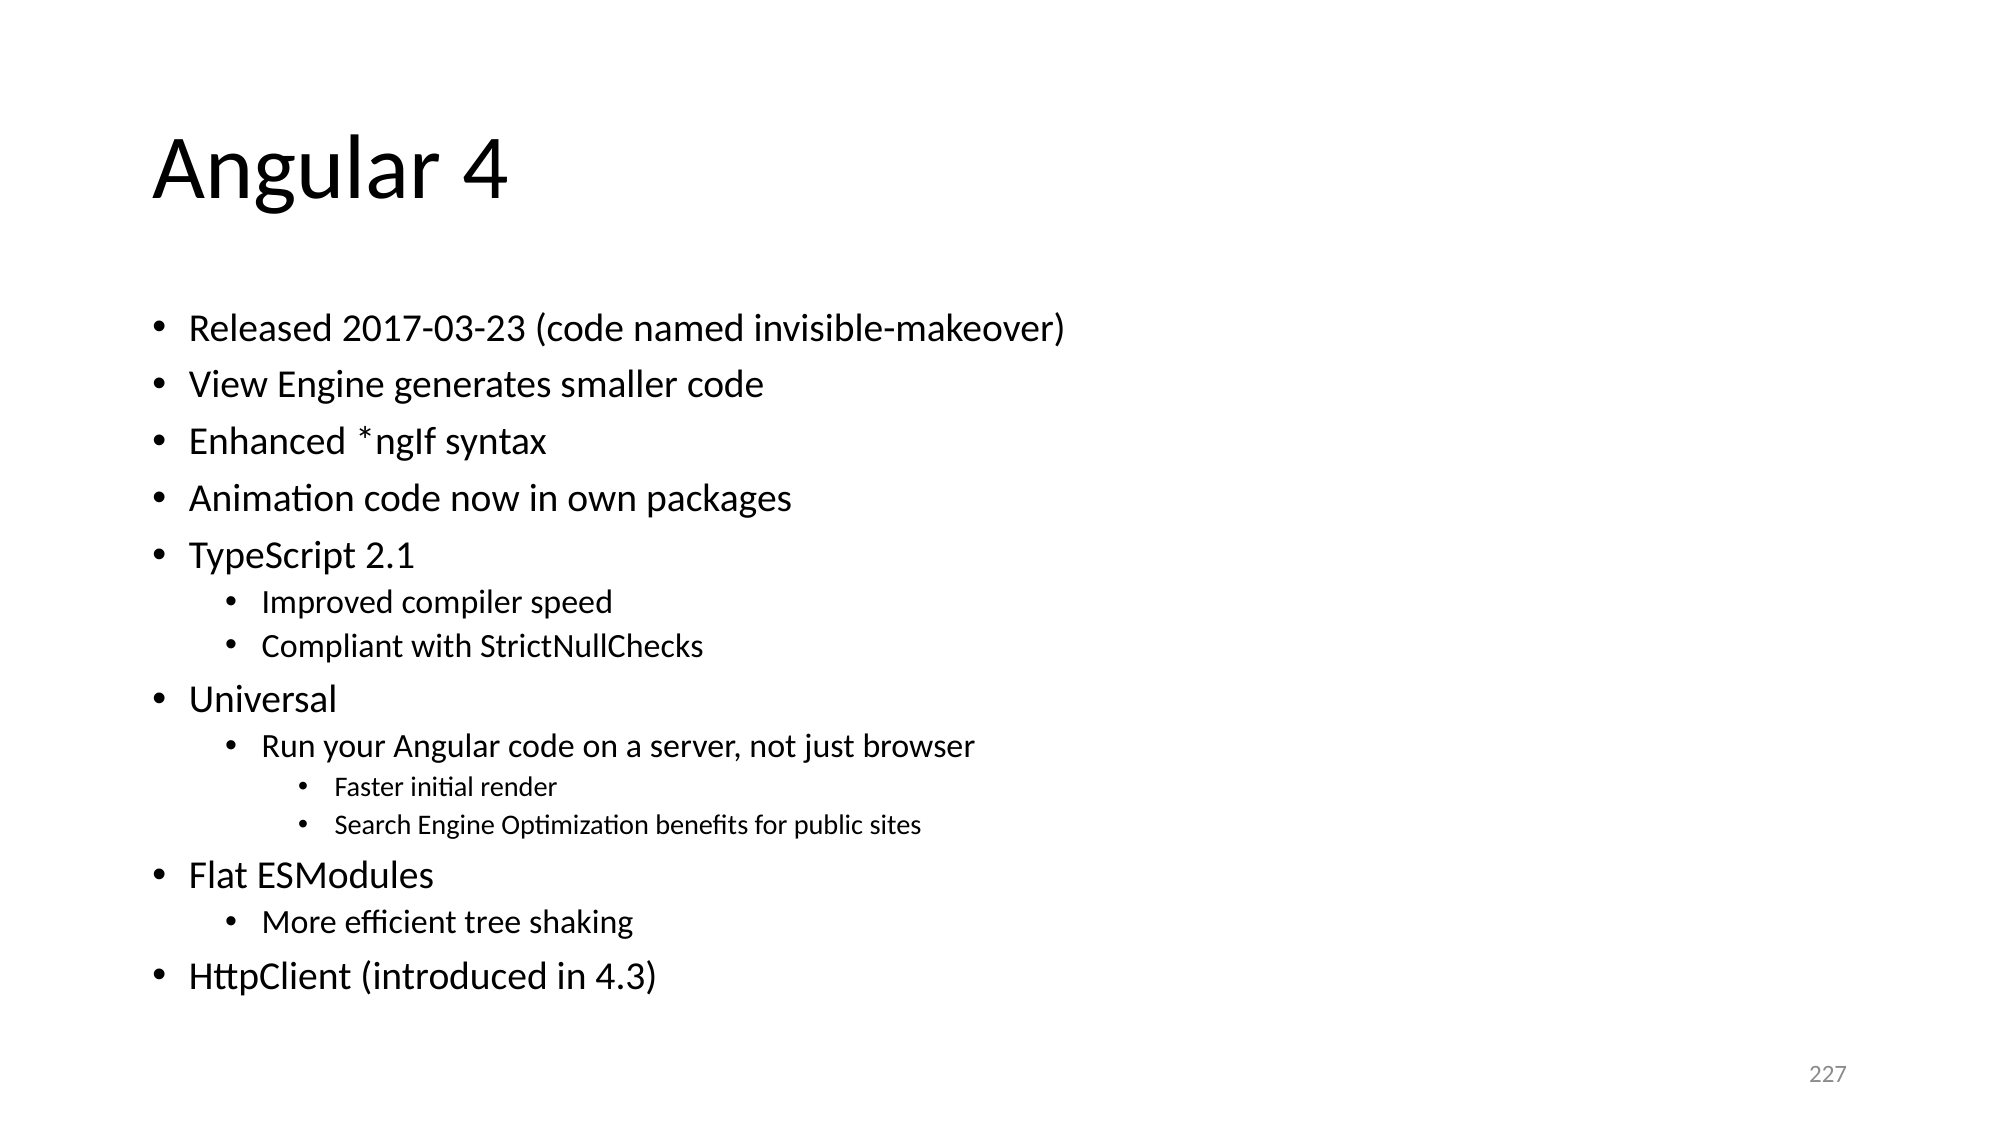

# Angular 4
Released 2017-03-23 (code named invisible-makeover)
View Engine generates smaller code
Enhanced *ngIf syntax
Animation code now in own packages
TypeScript 2.1
Improved compiler speed
Compliant with StrictNullChecks
Universal
Run your Angular code on a server, not just browser
Faster initial render
Search Engine Optimization benefits for public sites
Flat ESModules
More efficient tree shaking
HttpClient (introduced in 4.3)
227